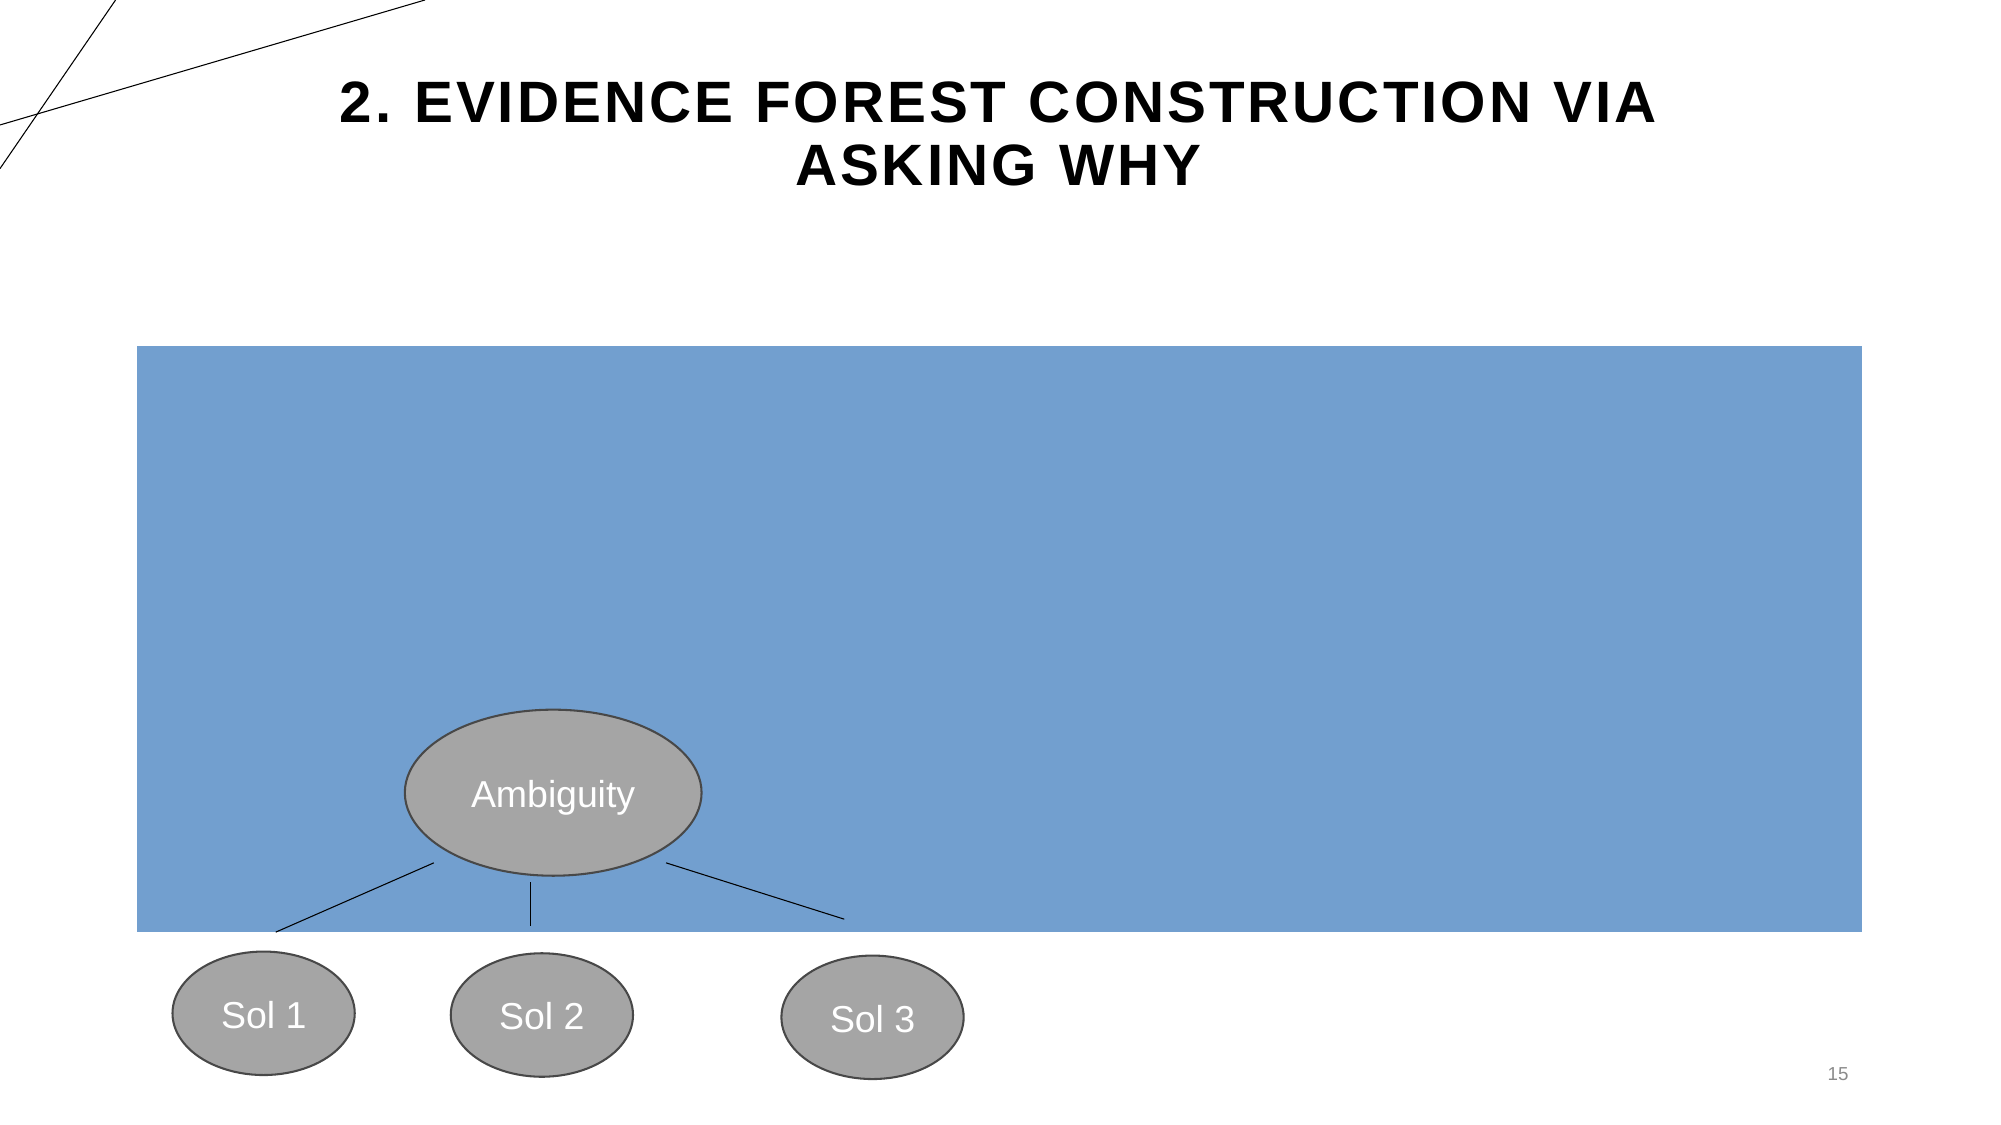

# 2. Evidence Forest Construction via Asking Why
 Given target condition retrieve stories from Retrieval Repository
Using above generate initial story
 We have the LLM generate unclear parts of the initial story
 Iteratively ask why for each unclear part and have GPT 4 make “evidence”. This will be recursive because each piece of evidence might have an unclear part in it. So by recursively asking until there are no ambiguities, we get an evidence tree for the given ambiguity!

Ambiguity
Sol 1
Sol 2
Sol 3
15